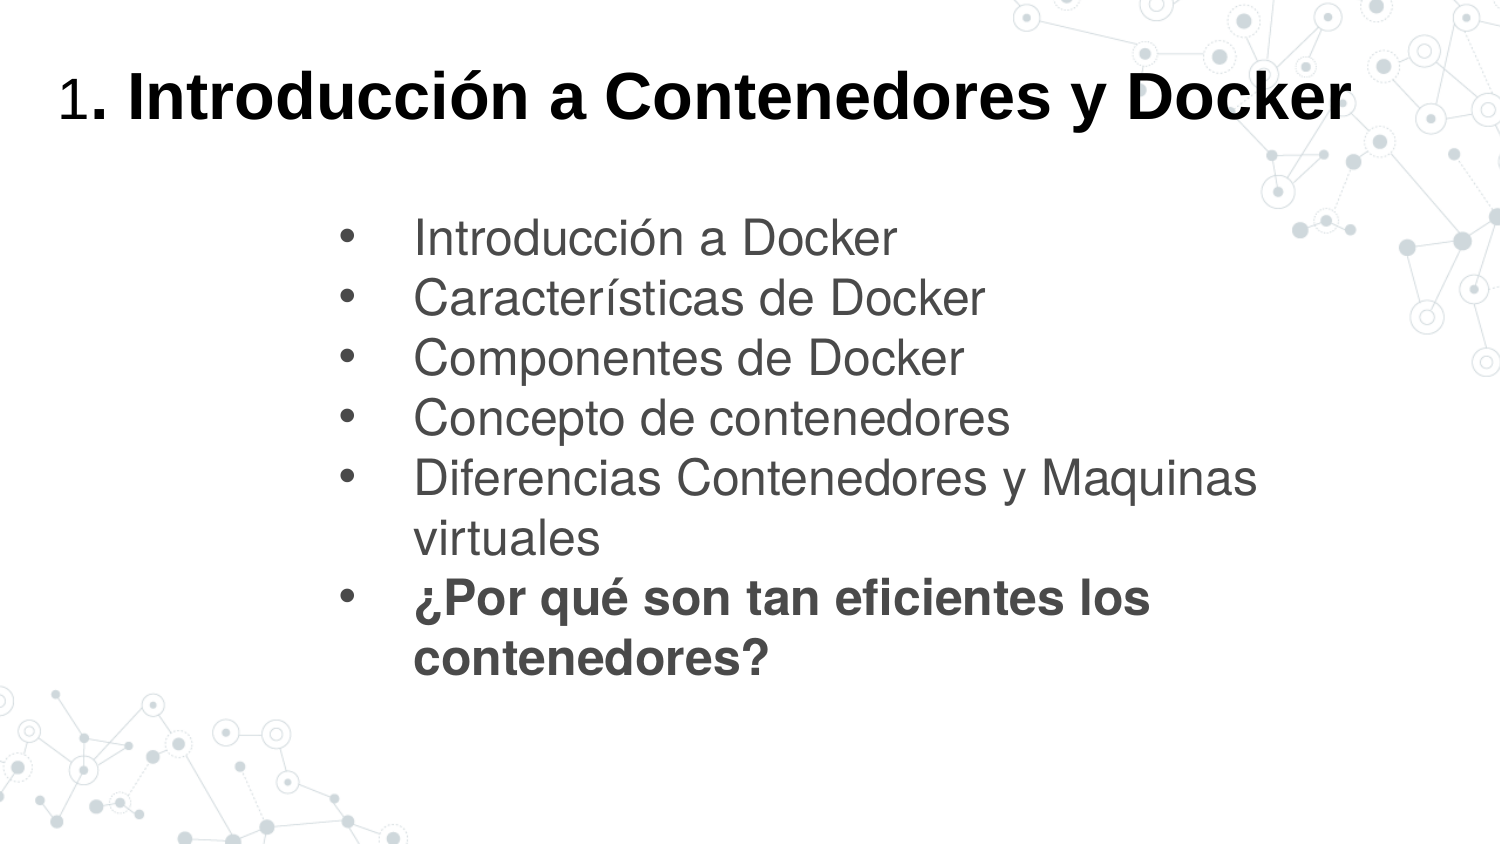

1. Introducción a Contenedores y Docker

Introducción a Docker
Características de Docker
Componentes de Docker
Concepto de contenedores
Diferencias Contenedores y Maquinas virtuales
¿Por qué son tan eficientes los contenedores?